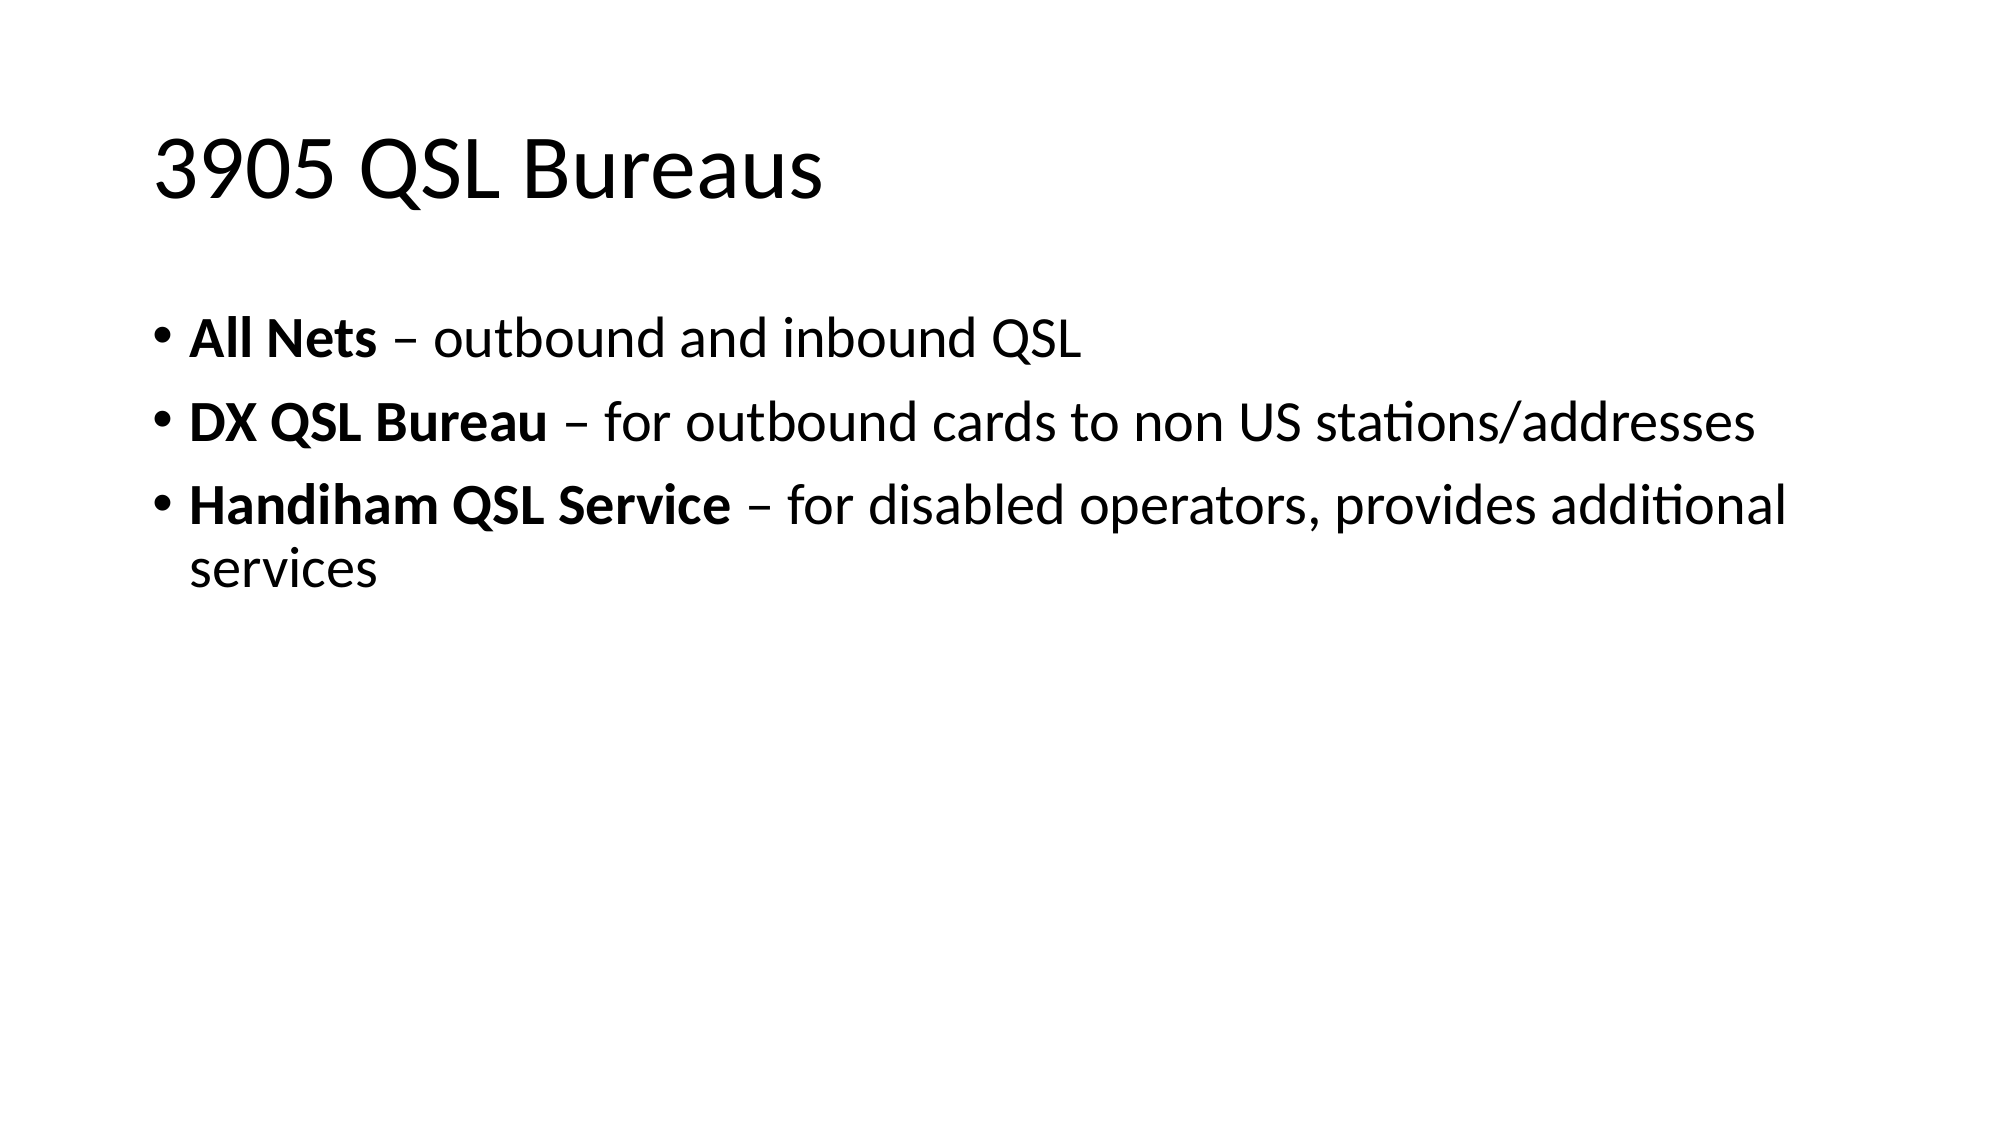

# 3905 QSL Bureaus
All Nets – outbound and inbound QSL
DX QSL Bureau – for outbound cards to non US stations/addresses
Handiham QSL Service – for disabled operators, provides additional services